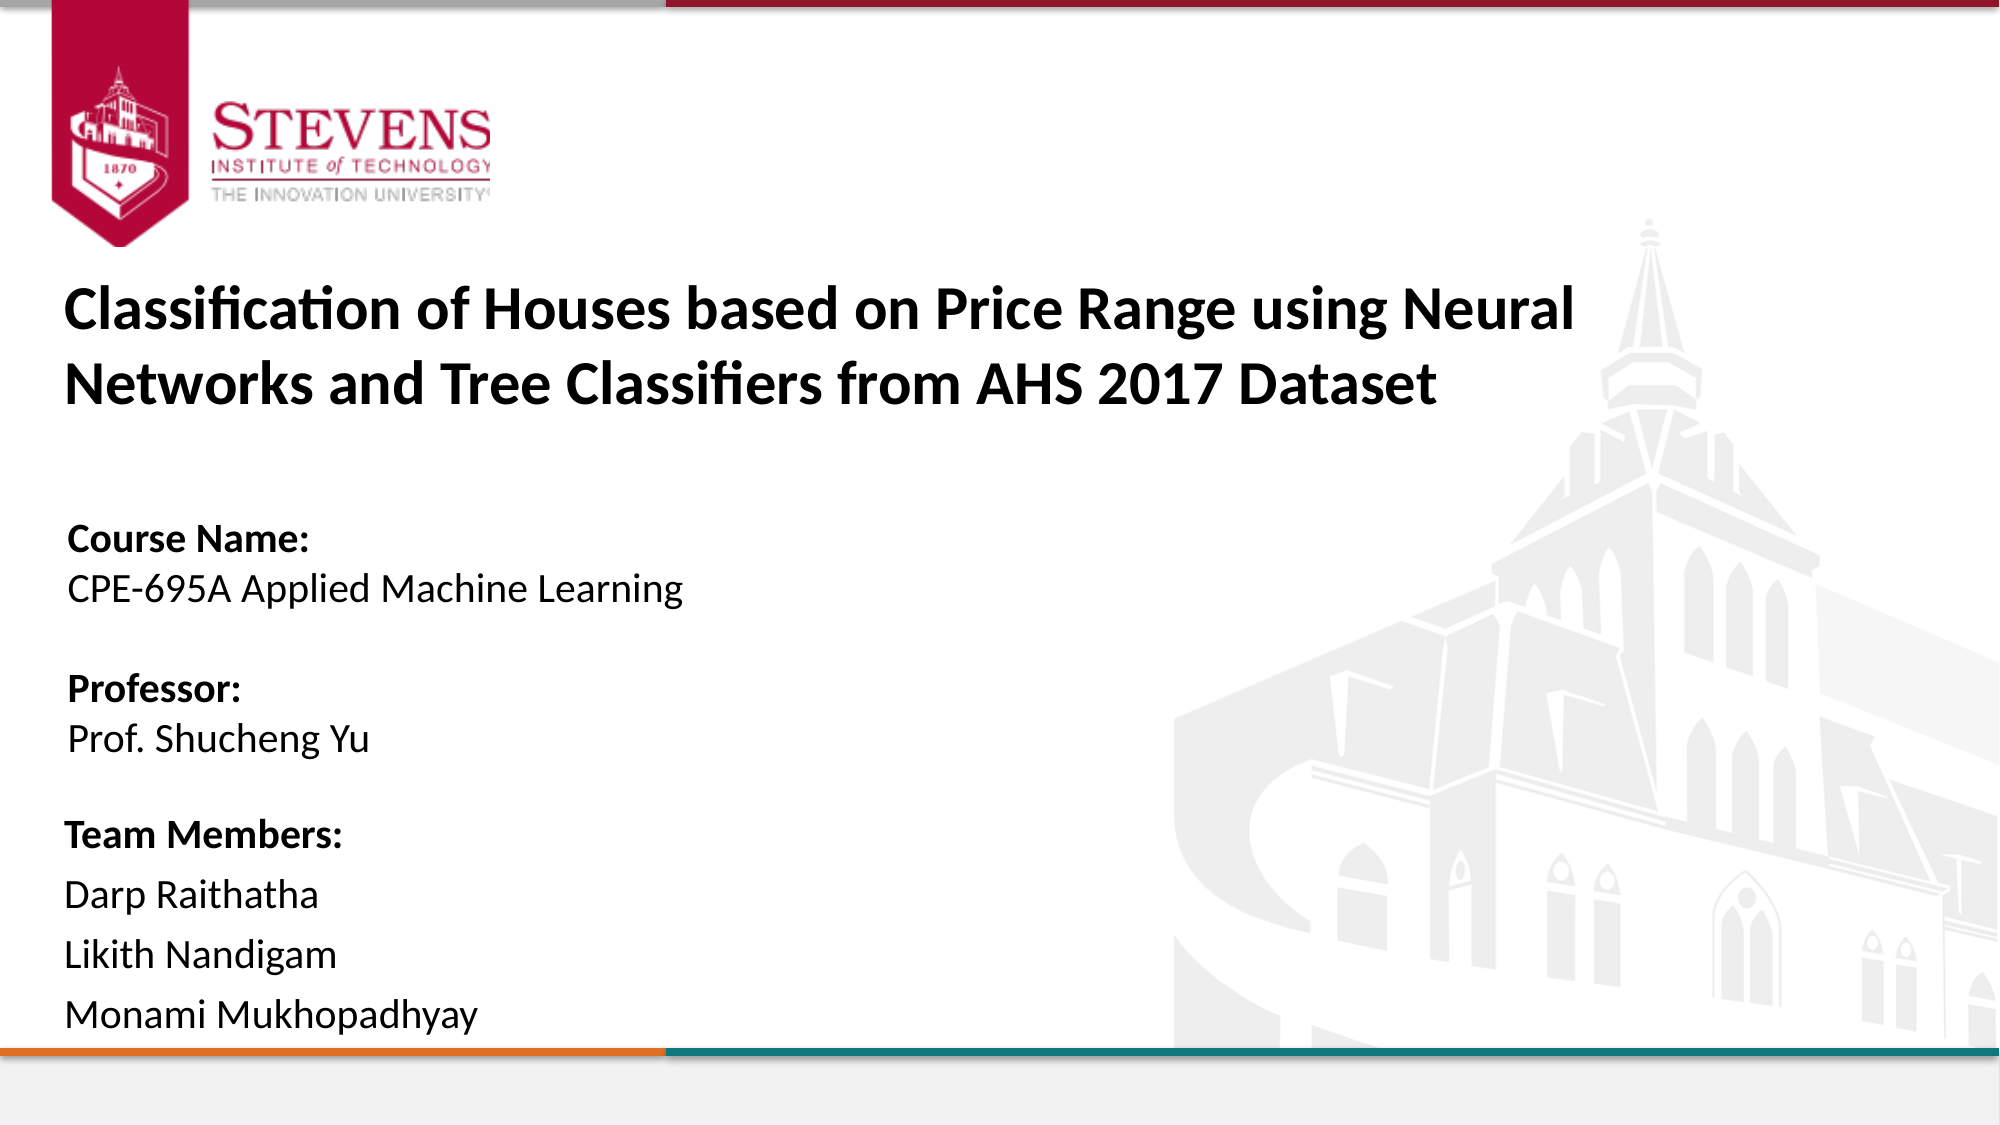

Classification of Houses based on Price Range using Neural Networks and Tree Classifiers from AHS 2017 Dataset
Course Name:
CPE-695A Applied Machine Learning

Professor:
Prof. Shucheng Yu
Team Members:
Darp Raithatha
Likith Nandigam
Monami Mukhopadhyay